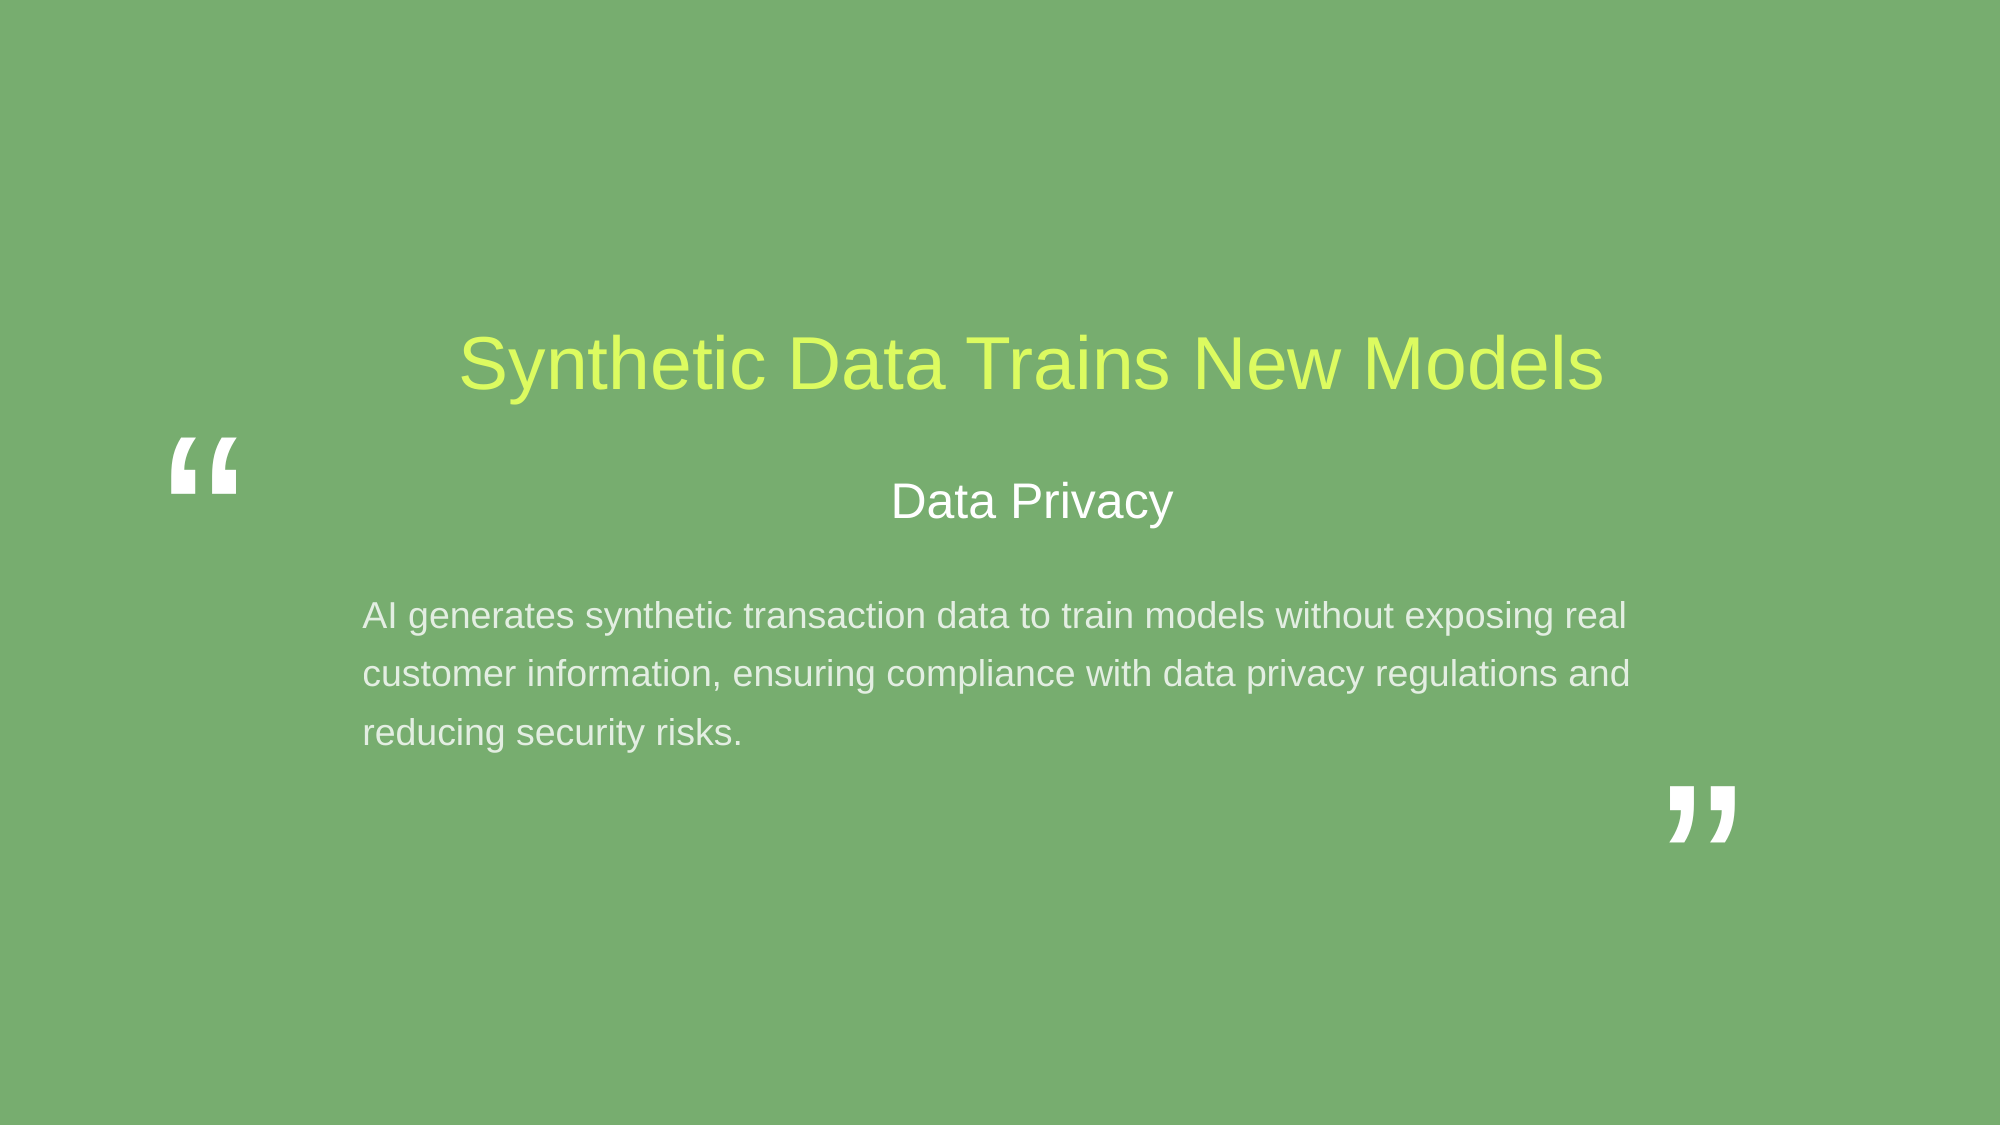

Synthetic Data Trains New Models
“
Data Privacy
AI generates synthetic transaction data to train models without exposing real customer information, ensuring compliance with data privacy regulations and reducing security risks.
“